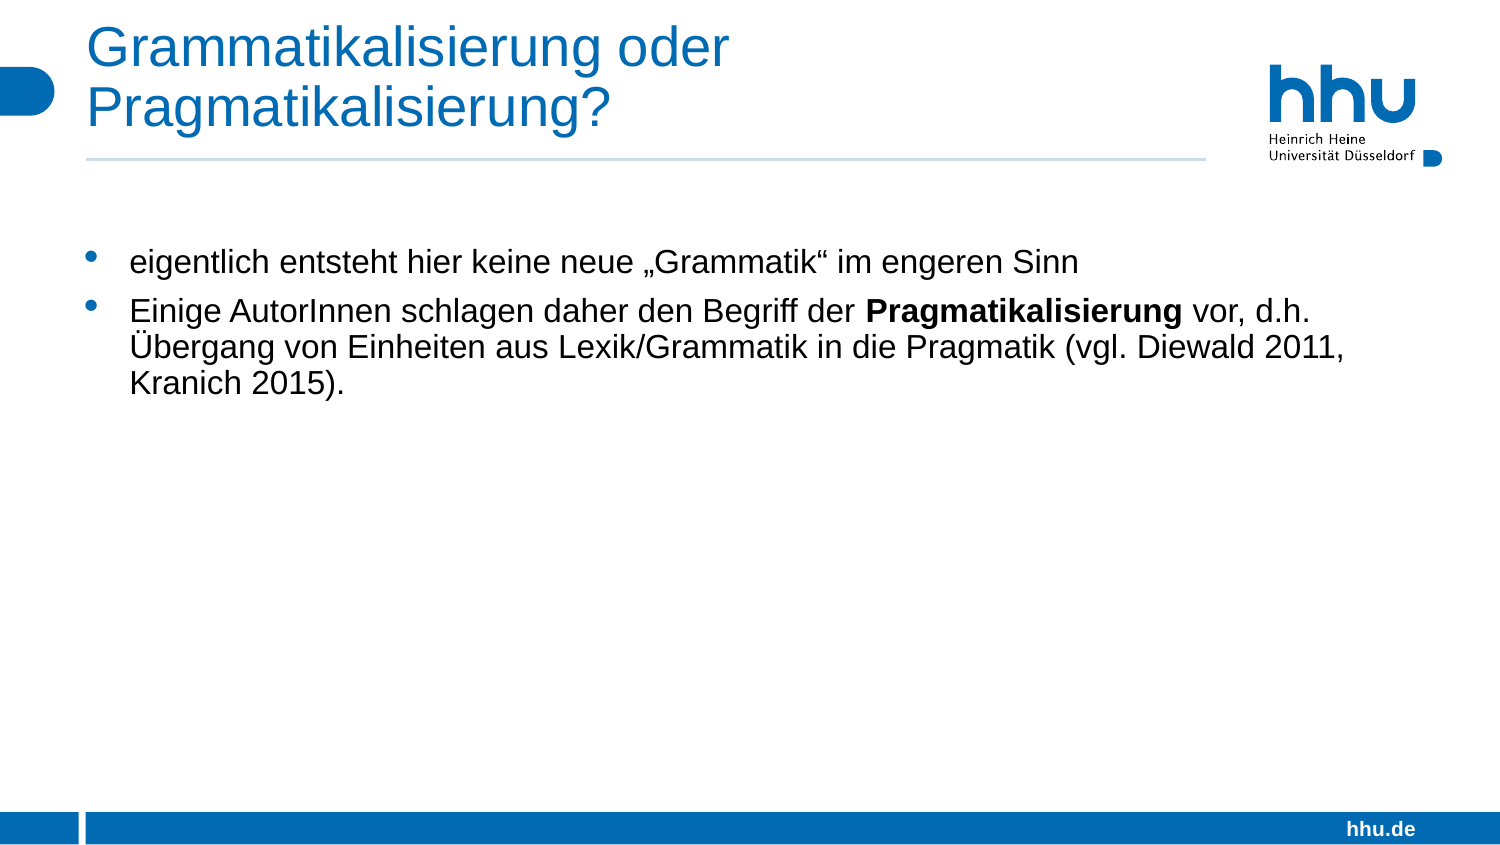

# Grammatikalisierung oder Pragmatikalisierung?
eigentlich entsteht hier keine neue „Grammatik“ im engeren Sinn
Einige AutorInnen schlagen daher den Begriff der Pragmatikalisierung vor, d.h. Übergang von Einheiten aus Lexik/Grammatik in die Pragmatik (vgl. Diewald 2011, Kranich 2015).